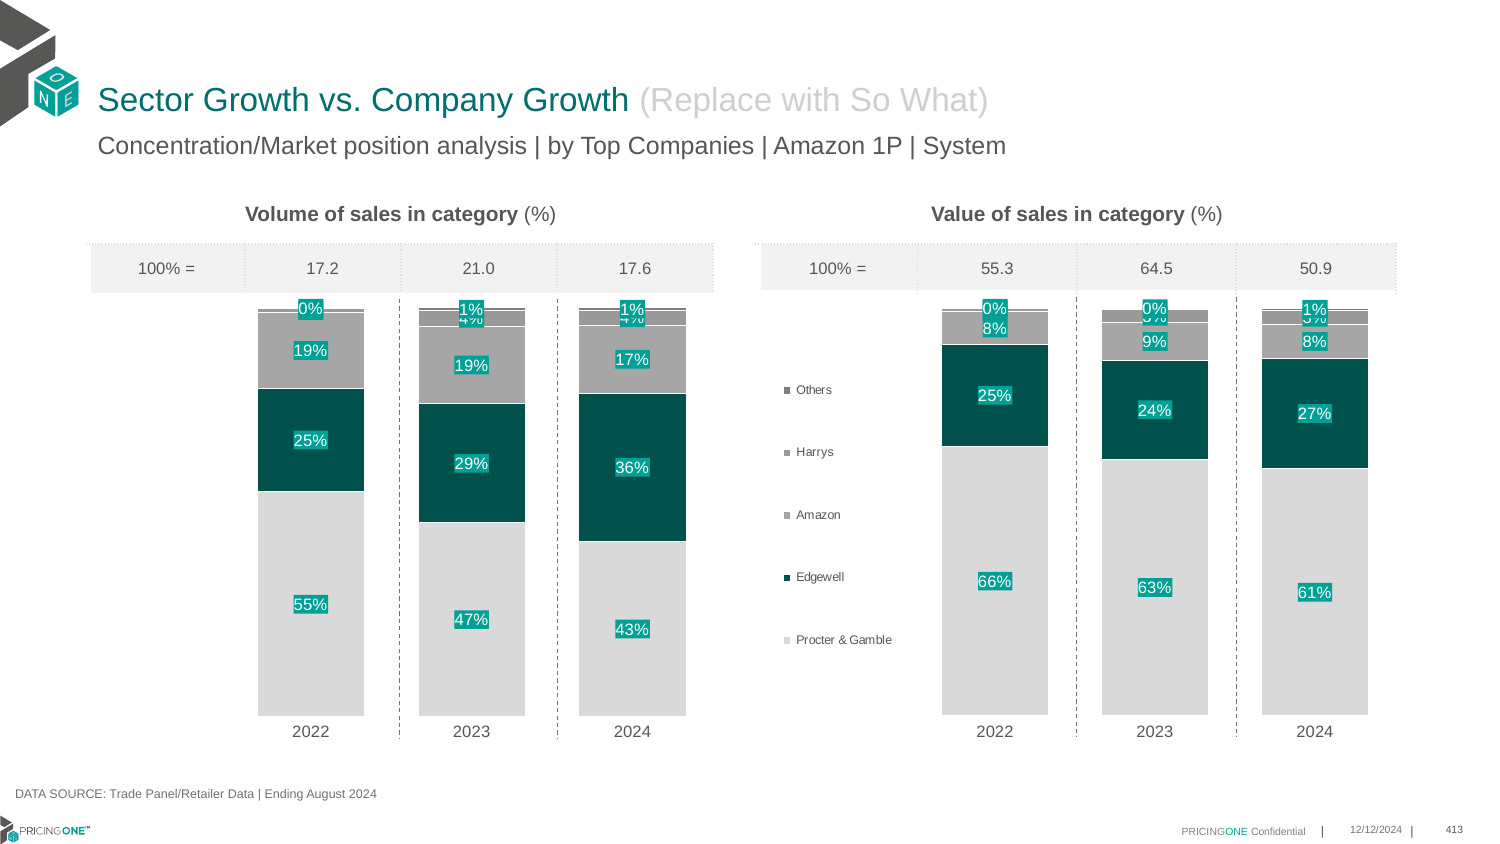

# Sector Growth vs. Company Growth (Replace with So What)
Concentration/Market position analysis | by Top Companies | Amazon 1P | System
| Volume of sales in category (%) |  |  |  |
| --- | --- | --- | --- |
| 100% = | 17.2 | 21.0 | 17.6 |
| Value of sales in category (%) |  |  |  |
| --- | --- | --- | --- |
| 100% = | 55.3 | 64.5 | 50.9 |

### Chart

| Category | Procter & Gamble | Edgewell | Amazon | Harrys | Others |
|---|---|---|---|---|---|
| 2022 | 0.5499781505128135 | 0.2535148796863323 | 0.18520264355600172 | 0.010105793732490837 | 0.0011985325123616605 |
| 2023 | 0.4745936366537438 | 0.2910052748647084 | 0.18967749039129997 | 0.038951633449215275 | 0.005771964641032503 |
| 2024 | 0.42850899241195467 | 0.3631444364696962 | 0.1657003012497967 | 0.03677156605125211 | 0.005874703817300307 |

### Chart

| Category | Procter & Gamble | Edgewell | Amazon | Harrys | Others |
|---|---|---|---|---|---|
| 2022 | 0.6609047441119269 | 0.25011365218600173 | 0.07997644730953704 | 0.008257061475206278 | 0.0007480949173280959 |
| 2023 | 0.6294111122818412 | 0.24229573487949027 | 0.09201249075532494 | 0.032897200483799176 | 0.0033834615995444036 |
| 2024 | 0.606380249278805 | 0.2697080277401561 | 0.08350002439429344 | 0.03486266052128432 | 0.005549038065461148 |
DATA SOURCE: Trade Panel/Retailer Data | Ending August 2024

12/12/2024
413